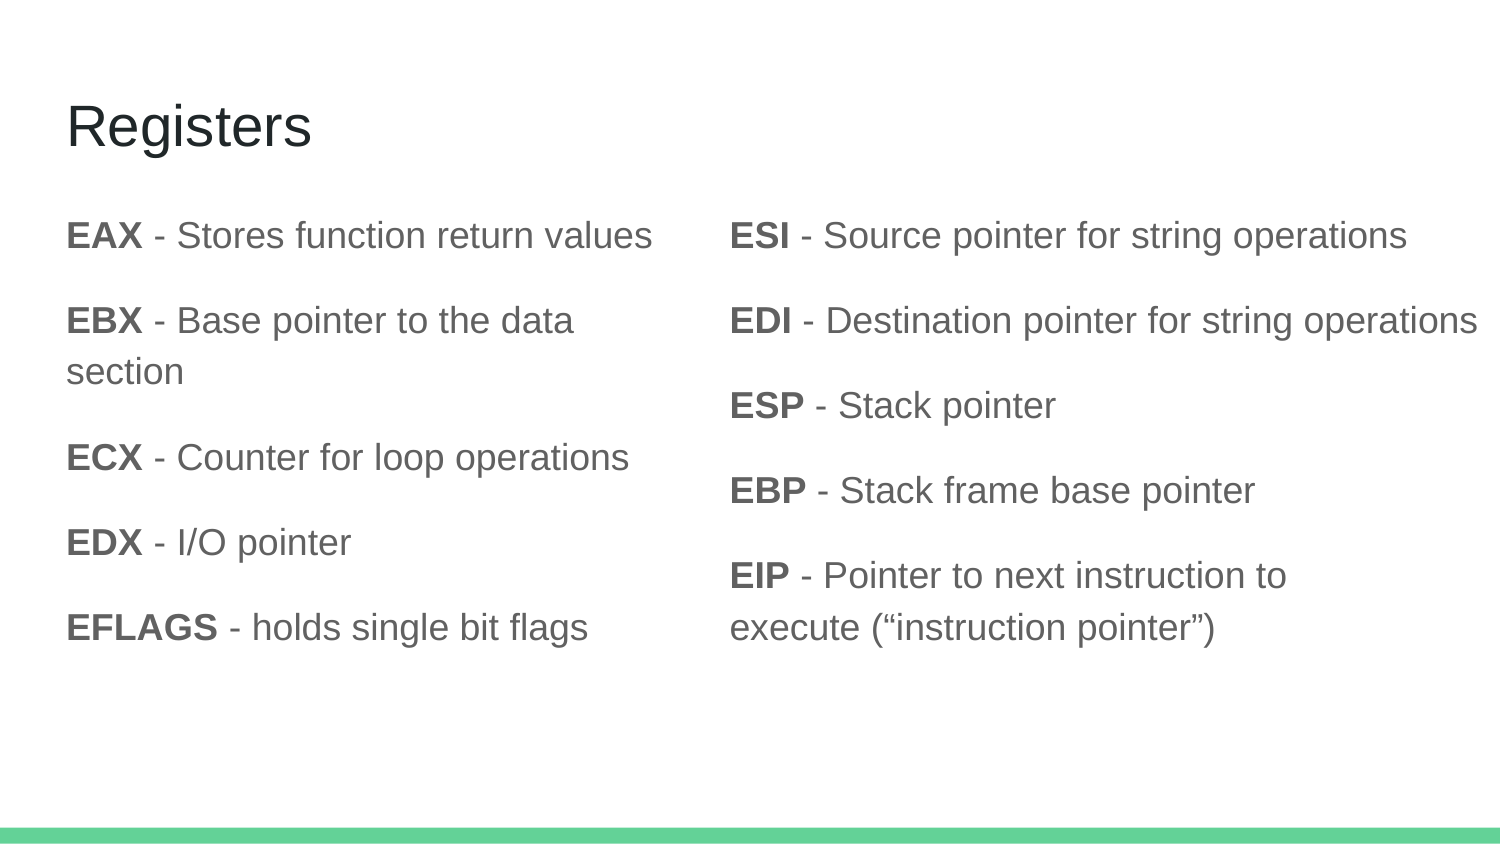

# Registers
EAX - Stores function return values
EBX - Base pointer to the data section
ECX - Counter for loop operations
EDX - I/O pointer
EFLAGS - holds single bit flags
ESI - Source pointer for string operations
EDI - Destination pointer for string operations
ESP - Stack pointer
EBP - Stack frame base pointer
EIP - Pointer to next instruction to
execute (“instruction pointer”)